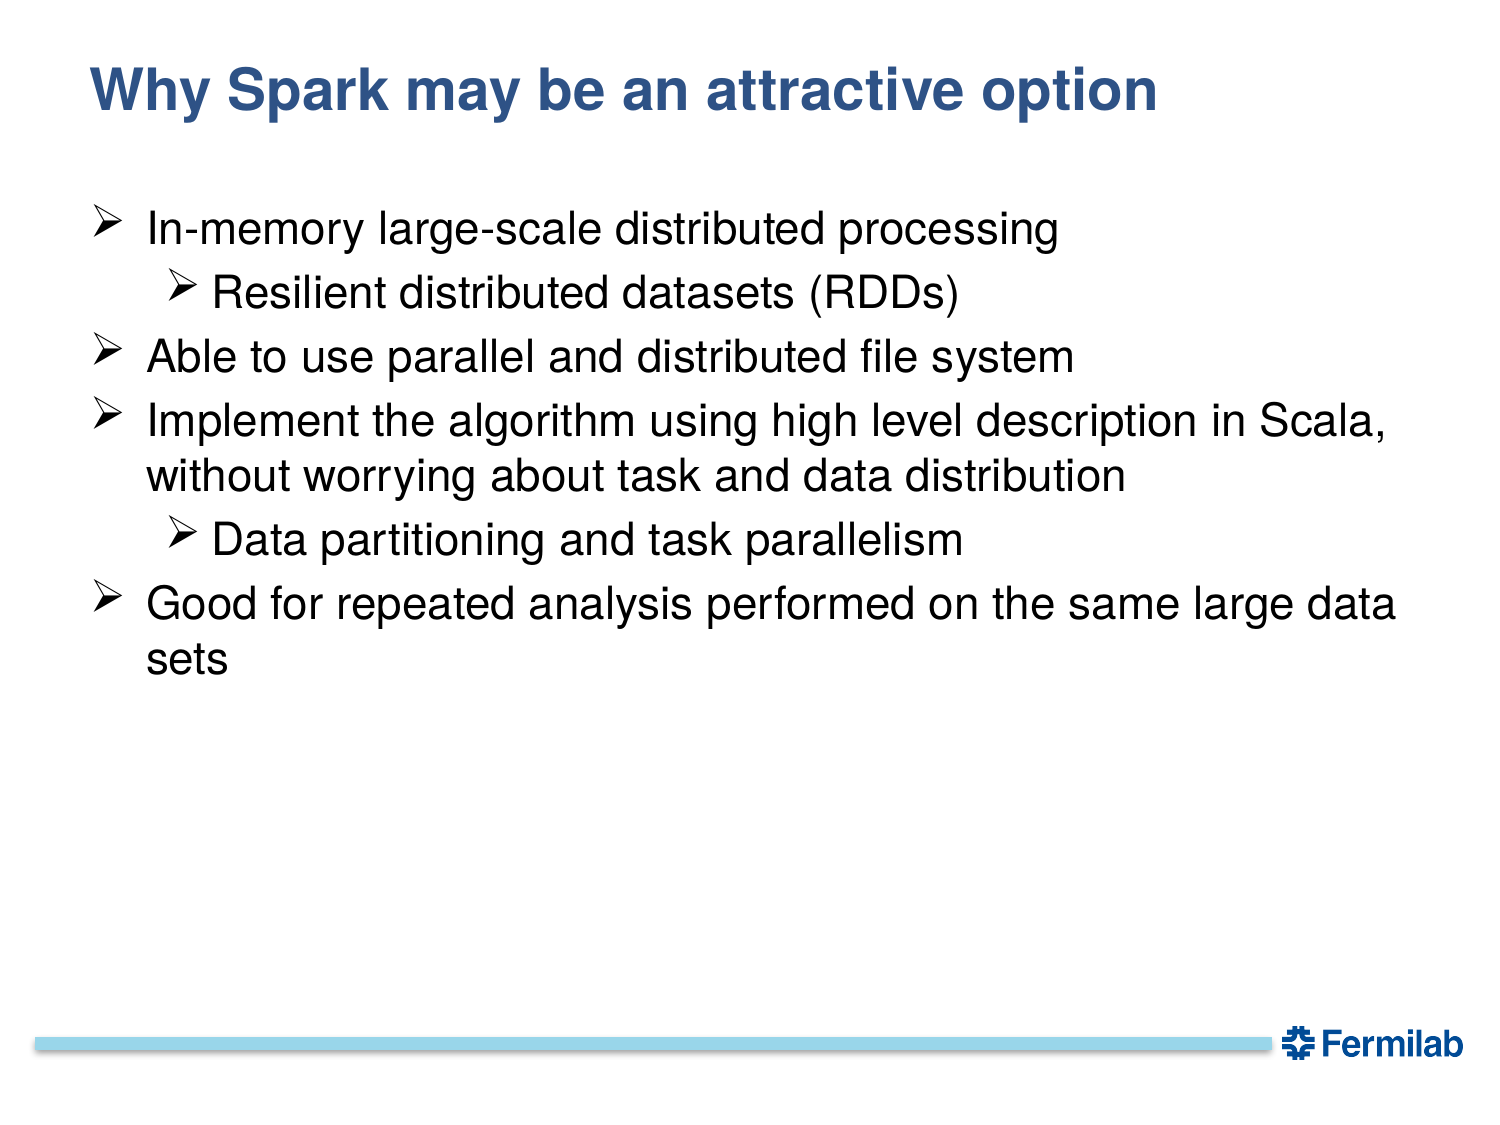

# Why Spark may be an attractive option
In-memory large-scale distributed processing
Resilient distributed datasets (RDDs)
Able to use parallel and distributed file system
Implement the algorithm using high level description in Scala, without worrying about task and data distribution
Data partitioning and task parallelism
Good for repeated analysis performed on the same large data sets